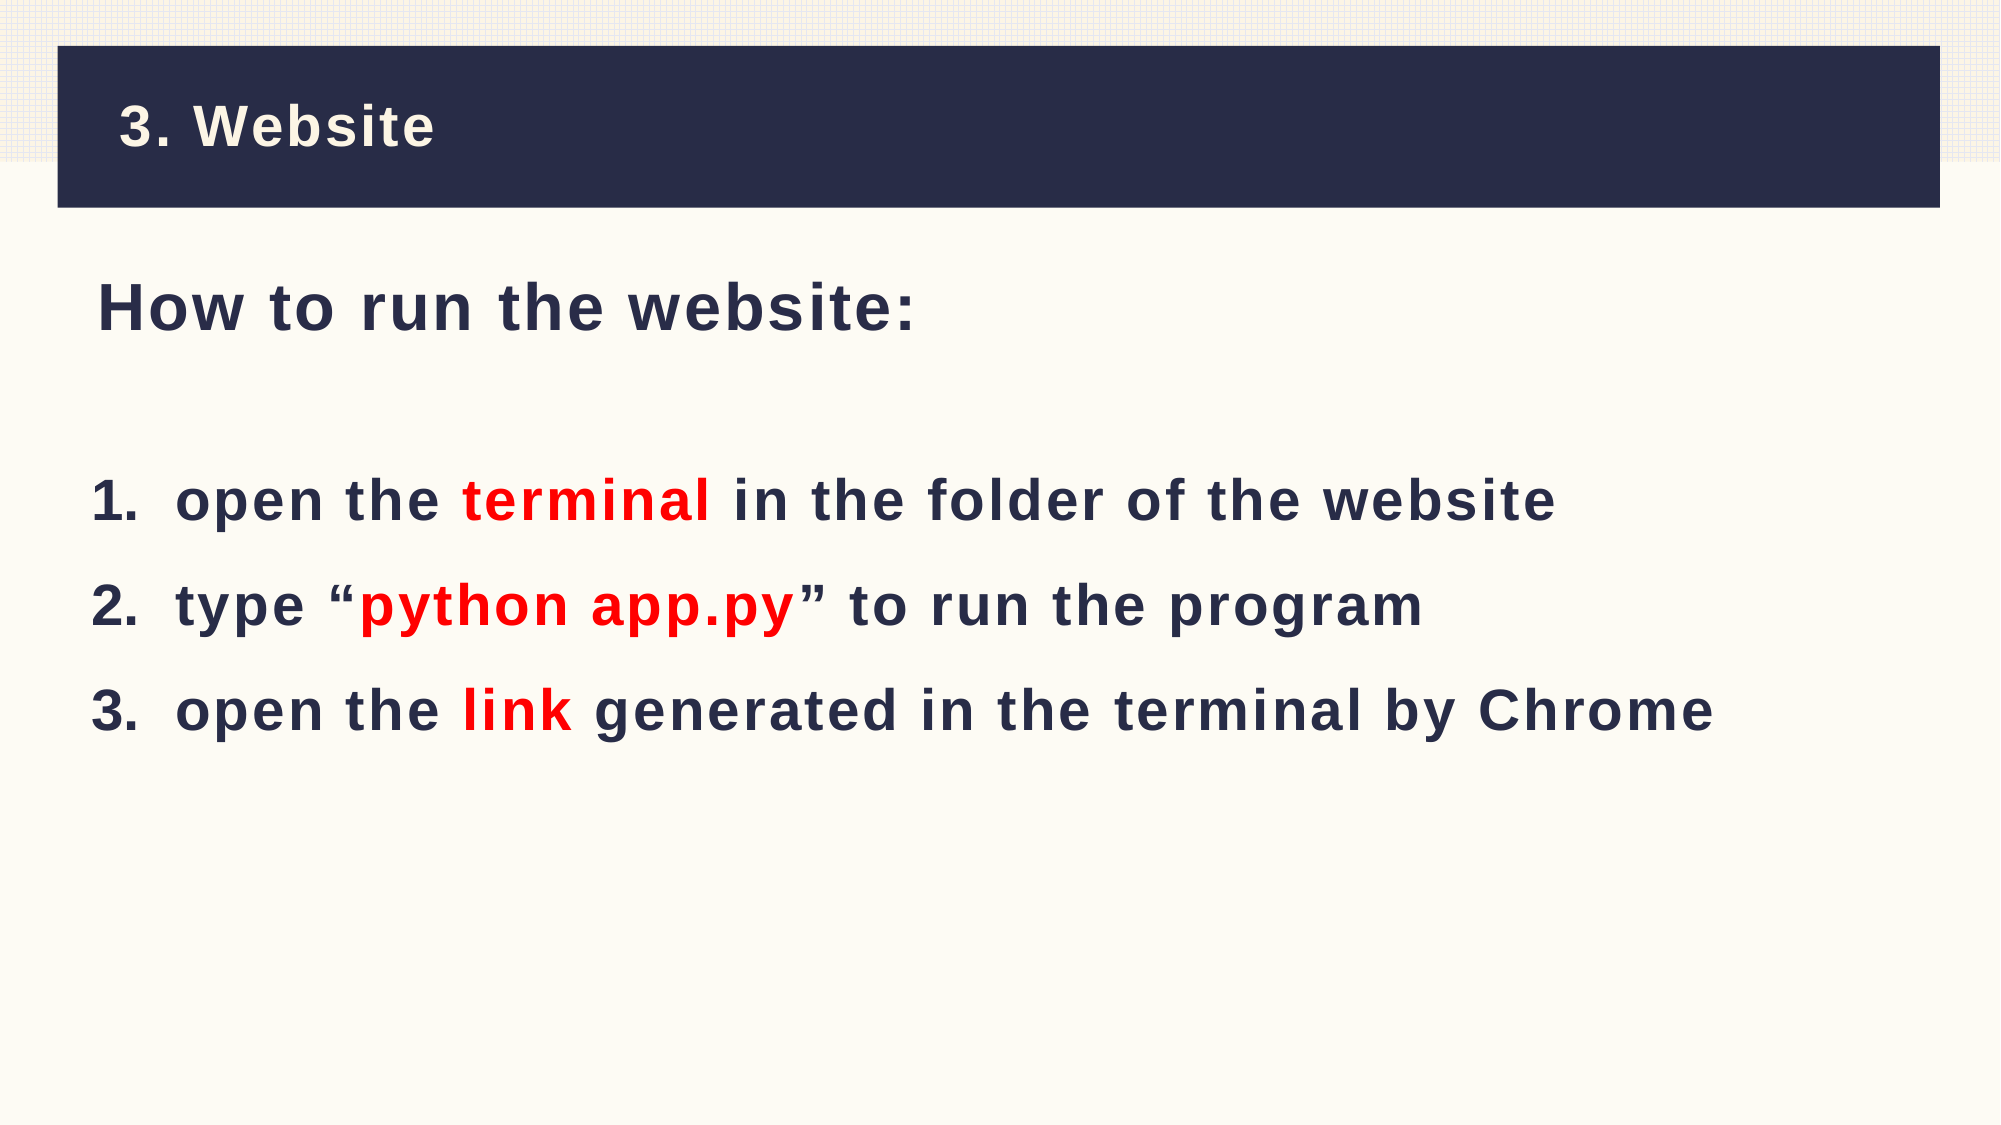

# 3. Website
How to run the website:
open the terminal in the folder of the website
type “python app.py” to run the program
open the link generated in the terminal by Chrome